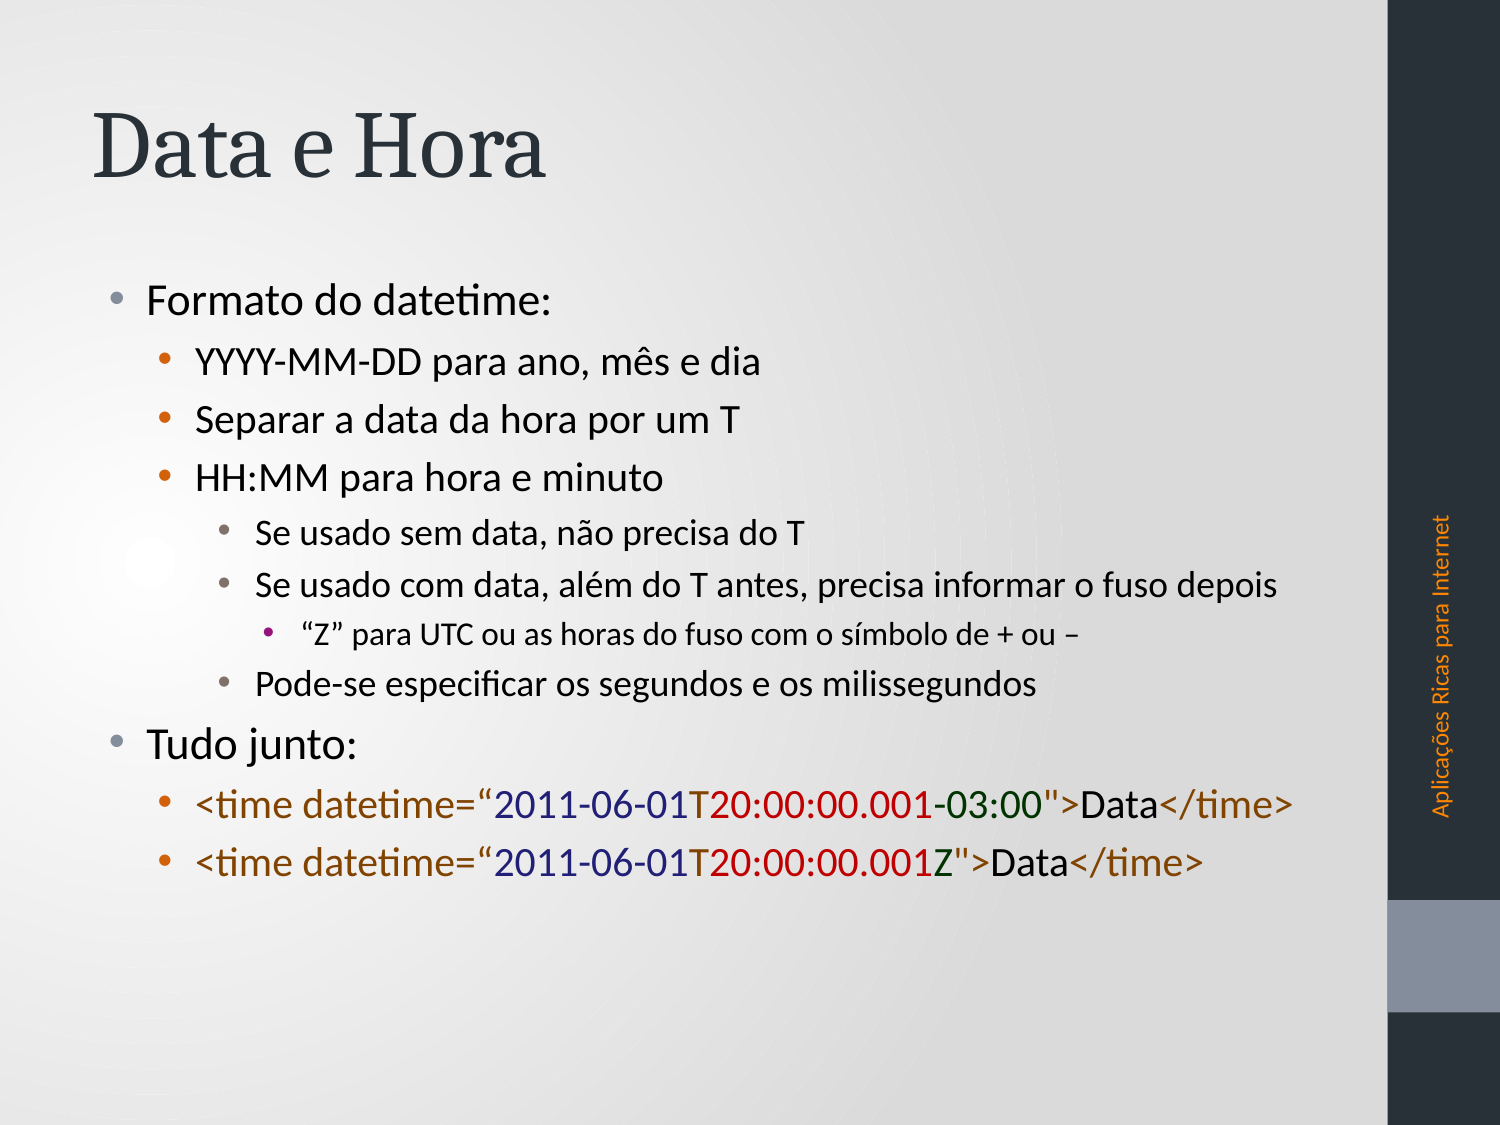

# Data e Hora
Formato do datetime:
YYYY-MM-DD para ano, mês e dia
Separar a data da hora por um T
HH:MM para hora e minuto
Se usado sem data, não precisa do T
Se usado com data, além do T antes, precisa informar o fuso depois
“Z” para UTC ou as horas do fuso com o símbolo de + ou –
Pode-se especificar os segundos e os milissegundos
Tudo junto:
<time datetime=“2011-06-01T20:00:00.001-03:00">Data</time>
<time datetime=“2011-06-01T20:00:00.001Z">Data</time>
Aplicações Ricas para Internet